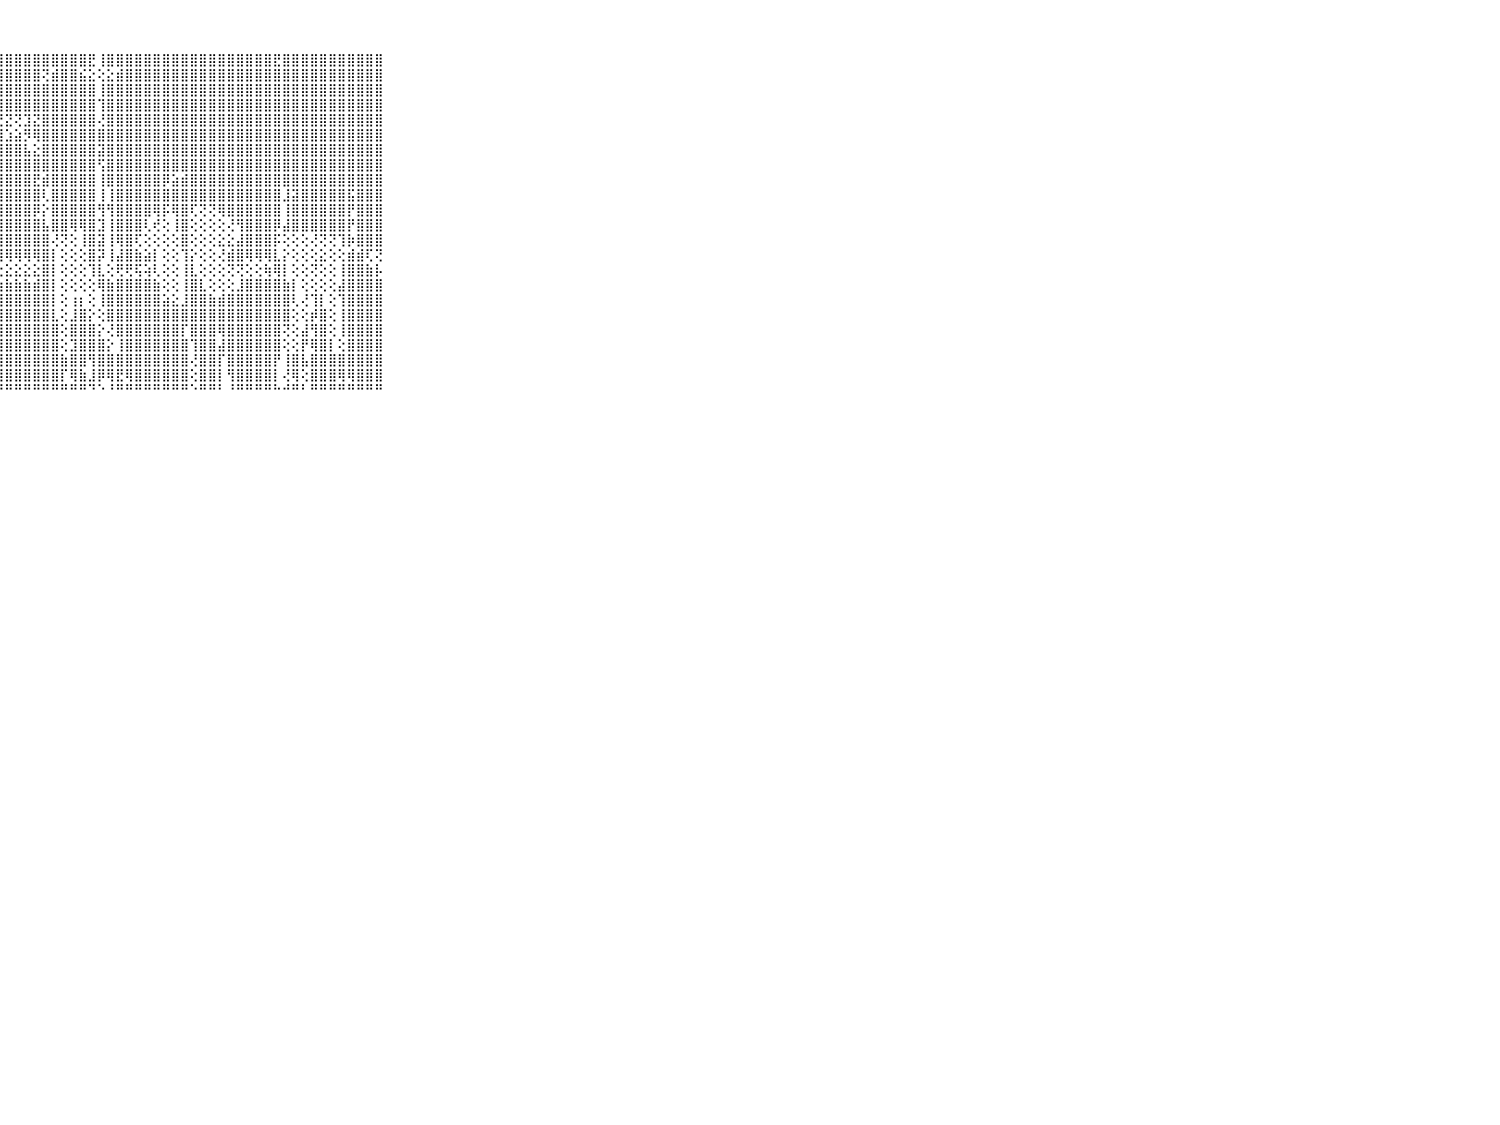

⠀⠀⠀⠀⠀⠀⠀⠀⠀⠀⠀⢟⢻⣿⣿⣿⣿⣿⣿⣿⣿⣿⣿⣿⣿⣿⣿⣿⣿⣿⣿⣿⣿⣿⣿⣿⣿⣟⢸⣿⣿⣿⣿⣿⣿⣿⣿⣿⣿⣿⣿⣿⣿⣿⣿⣿⣿⣟⣿⣿⣿⣿⣿⣿⣿⣿⣿⣿⣿⠀⠀⠀⠀⠀⠀⠀⠀⠀⠀⠀⠀
⠀⠀⠀⠀⠀⠀⠀⠀⠀⠀⠀⣾⣷⡝⢹⣿⣿⣿⣿⣿⣿⣿⣿⣿⣿⣿⣿⣿⣿⣿⣿⣿⢝⣾⣿⣿⣮⣕⢕⣕⣾⣿⣿⣿⣿⣿⣿⣿⣿⣿⣿⣿⣿⣿⣿⣿⣿⣿⣿⣿⣿⣿⣿⣿⣿⣿⣿⣿⣿⠀⠀⠀⠀⠀⠀⠀⠀⠀⠀⠀⠀
⠀⠀⠀⠀⠀⠀⠀⠀⠀⠀⠀⣿⣿⣿⣿⣿⣿⣿⣿⣿⣿⣿⣿⣿⣿⣿⣿⣿⣿⣿⣿⣿⣿⣿⣿⣿⣿⣿⢸⣿⣿⣿⣿⣿⣿⣿⣿⣿⣿⣿⣿⣿⣿⣿⣿⣿⣿⣿⣿⣿⣿⣿⣿⣿⣿⣿⣿⣿⣿⠀⠀⠀⠀⠀⠀⠀⠀⠀⠀⠀⠀
⠀⠀⠀⠀⠀⠀⠀⠀⠀⠀⠀⣿⣿⣿⣿⣿⣿⣿⣿⣿⣿⣿⣿⣿⣿⣿⣿⣿⣿⣿⣿⣿⣿⣿⣿⣿⣿⣿⢹⣿⣿⣿⣿⣿⣿⣿⣿⣿⣿⣿⣿⣿⣿⣿⣿⣿⣿⣿⣿⣿⣿⣿⣿⣿⣿⣿⣿⣿⣿⠀⠀⠀⠀⠀⠀⠀⠀⠀⠀⠀⠀
⠀⠀⠀⠀⠀⠀⠀⠀⠀⠀⠀⣿⣿⣿⡏⢝⣝⡝⣝⣝⣹⣏⣝⣝⣝⣻⣏⣝⣝⢝⣹⣝⣿⣿⣿⣿⣿⣿⢜⣿⣿⣿⣿⣿⣿⣿⣿⣿⣿⣿⣿⣿⣿⣿⣿⣿⣿⣿⣿⣿⣿⣿⣿⣿⣿⣿⣿⣿⣿⠀⠀⠀⠀⠀⠀⠀⠀⠀⠀⠀⠀
⠀⠀⠀⠀⠀⠀⠀⠀⠀⠀⠀⣿⣿⣿⡧⣽⢏⣱⡝⢿⢿⡿⢏⣵⡹⢿⡿⢿⣱⣵⡻⢿⣿⣿⣿⣿⣿⣿⣿⣿⣿⣿⣿⣿⣿⣿⣿⣿⣿⣿⣿⣿⣿⣿⣿⣿⣿⣿⣿⣿⣿⣿⣿⣿⣿⣿⣿⣿⣿⠀⠀⠀⠀⠀⠀⠀⠀⠀⠀⠀⠀
⠀⠀⠀⠀⠀⠀⠀⠀⠀⠀⠀⣿⣿⣿⡇⢕⣼⣿⣿⣕⢕⣱⣿⣿⣿⣕⣕⣼⣿⣿⣧⣕⣿⣿⣿⣿⣿⣿⣽⣿⣿⣿⣿⣿⣿⣿⣿⣿⣿⣿⣿⣿⣿⣿⣿⣿⣿⣿⣿⣿⣿⣿⣿⣿⣿⣿⣿⣿⣿⠀⠀⠀⠀⠀⠀⠀⠀⠀⠀⠀⠀
⠀⠀⠀⠀⠀⠀⠀⠀⠀⠀⠀⣿⣿⣿⡇⢹⣿⣿⣿⣿⡮⢻⣿⣿⣿⣿⡏⣿⣿⣿⣿⣿⣿⣿⣿⣿⣿⣿⢫⣿⣿⣿⣿⣿⣿⣿⣿⣿⣿⣿⣿⣿⣿⣿⣿⣿⣿⣿⣿⣿⣿⣿⣿⣿⣿⣿⣿⣿⣿⠀⠀⠀⠀⠀⠀⠀⠀⠀⠀⠀⠀
⠀⠀⠀⠀⠀⠀⠀⠀⠀⠀⠀⣿⣿⣿⡇⢸⣿⣿⣿⣿⡷⢸⣿⣿⣿⣿⡇⣿⣿⣿⣿⣟⣾⣿⣿⣿⣿⣿⢸⣿⣿⣿⣿⣿⣿⡿⣵⣾⣿⣿⣿⣿⣿⣿⣿⣿⣿⣿⣿⣿⣿⣿⣿⣿⣿⣿⣿⣿⣿⠀⠀⠀⠀⠀⠀⠀⠀⠀⠀⠀⠀
⠀⠀⠀⠀⠀⠀⠀⠀⠀⠀⠀⣿⣿⣿⡇⢸⣿⣿⣿⣿⢻⢸⣿⣿⣿⣿⡟⣿⣿⣿⣿⣿⢇⣿⣿⣿⣿⣿⢸⢸⣿⣿⣿⣿⣿⣿⣿⣿⣿⣿⣿⣿⣿⣿⣿⣿⣿⣿⣸⣽⣿⣿⣿⣿⣿⣯⣿⣿⣿⠀⠀⠀⠀⠀⠀⠀⠀⠀⠀⠀⠀
⠀⠀⠀⠀⠀⠀⠀⠀⠀⠀⠀⣿⣿⣿⡇⢸⣿⣿⣿⣿⣕⢸⣿⣿⣿⣿⣟⣿⣿⣿⣿⡿⡕⣿⣿⣿⣿⣿⢻⢻⣿⣿⣿⣿⢿⡯⢿⣿⢏⢝⢝⢿⣿⣿⣿⣿⣿⣿⢸⣿⣿⣿⣿⣿⣿⡟⣿⣿⣿⠀⠀⠀⠀⠀⠀⠀⠀⠀⠀⠀⠀
⠀⠀⠀⠀⠀⠀⠀⠀⠀⠀⠀⣷⣗⣗⡇⢕⣿⣟⣿⣻⢇⢸⢕⢕⢕⢻⡏⣿⣿⣿⣿⣿⣧⣿⣿⢿⢿⣿⣹⢸⣿⣿⣿⢇⢞⢕⢸⣿⢕⢕⢕⢕⢜⢻⣿⣿⣿⡿⣼⣿⣿⣿⣿⣿⣿⡟⣿⣿⣿⠀⠀⠀⠀⠀⠀⠀⠀⠀⠀⠀⠀
⠀⠀⠀⠀⠀⠀⠀⠀⠀⠀⠀⡏⢏⢏⢇⢜⡿⢿⢿⢿⢸⢸⢕⢕⢕⢱⡇⣾⣿⣿⣿⣿⣿⢜⢝⢕⢸⣿⣽⢸⢿⣿⢏⢕⢕⢕⢕⣿⢕⢕⢕⣕⣕⣼⣿⣿⣿⡯⢕⢕⢕⢜⢝⢝⢹⡷⣿⣿⣿⠀⠀⠀⠀⠀⠀⠀⠀⠀⠀⠀⠀
⠀⠀⠀⠀⠀⠀⠀⠀⠀⠀⠀⣧⣕⡕⢕⢱⡝⢝⡝⢜⢕⢸⣱⣱⣱⣿⡇⢿⢿⢿⢿⢿⣿⡇⢕⢕⢕⣿⡽⢸⣼⣿⣷⣵⡇⢕⢕⢹⡕⢕⢕⢜⣾⣿⢿⢿⢿⣇⡕⢕⢕⢕⣕⢕⢕⣾⣾⢏⢝⠀⠀⠀⠀⠀⠀⠀⠀⠀⠀⠀⠀
⠀⠀⠀⠀⠀⠀⠀⠀⠀⠀⠀⢕⢕⢕⢕⢕⢕⢕⢕⢕⢕⢕⢕⢕⢕⣕⡕⢕⣕⣕⣕⣕⣿⡇⢕⢕⢕⢹⣇⢕⢟⢟⢯⢵⢇⢕⢕⢸⣇⢕⢕⢕⢝⢝⢕⢕⢷⢿⡇⢕⢕⢝⢕⢕⢸⣿⣿⣷⡧⠀⠀⠀⠀⠀⠀⠀⠀⠀⠀⠀⠀
⠀⠀⠀⠀⠀⠀⠀⠀⠀⠀⠀⣵⣵⣵⣵⣵⣵⣵⣵⣵⣵⣵⣵⣵⣵⣼⣵⣷⣷⣷⣷⣾⣿⡇⢕⢕⢕⢕⢿⣷⣿⣿⣿⣿⣷⢕⢕⢸⣿⣇⢕⢕⢕⣸⣿⣿⣿⣿⣷⡇⢕⢕⢕⢕⣼⣿⣿⣿⣿⠀⠀⠀⠀⠀⠀⠀⠀⠀⠀⠀⠀
⠀⠀⠀⠀⠀⠀⠀⠀⠀⠀⠀⣿⣿⣿⣿⣿⣿⣿⣿⣿⣿⣿⣿⣿⣿⣿⣿⣿⣿⣿⣿⣿⣿⡇⢕⢰⡆⢕⢸⣿⣿⣿⣿⣿⣿⣵⣕⣸⣿⣿⣷⣾⣿⣿⣿⣿⣿⣿⣿⢇⢜⢹⡇⢕⢹⣿⣿⣿⣿⠀⠀⠀⠀⠀⠀⠀⠀⠀⠀⠀⠀
⠀⠀⠀⠀⠀⠀⠀⠀⠀⠀⠀⣿⣿⣿⣿⣿⣿⣿⣿⣿⣿⣿⣿⣿⣿⣿⣿⣿⣿⣿⣿⣿⣿⣇⢕⣸⣿⡕⢕⣿⣿⣿⣿⣿⣿⣿⣿⣿⣿⣿⣿⣿⣿⣿⣿⣿⣿⣿⣿⢕⢕⡾⣿⢕⢸⣿⣿⣿⣿⠀⠀⠀⠀⠀⠀⠀⠀⠀⠀⠀⠀
⠀⠀⠀⠀⠀⠀⠀⠀⠀⠀⠀⣿⣿⣿⣿⣿⣿⣿⣿⣿⣿⣿⣿⣿⣿⣿⣿⣿⣿⣿⣿⣿⣿⣿⢕⣿⣿⣿⡕⢜⣿⣿⣿⣿⣿⣿⣿⡏⣿⣿⣿⢿⣿⣿⣿⣿⣿⣿⢝⢕⣼⢻⣿⢕⢸⣿⣿⣿⣿⠀⠀⠀⠀⠀⠀⠀⠀⠀⠀⠀⠀
⠀⠀⠀⠀⠀⠀⠀⠀⠀⠀⠀⣿⣿⣿⣿⣿⣿⣿⣿⣿⣿⣿⣿⣿⣿⣿⣿⣿⣿⣿⣿⣿⣿⣿⢕⣹⣿⣿⣿⡕⢸⣿⣿⣿⣿⣿⣿⣿⢹⣿⣿⣼⣿⣿⣿⣿⣿⣿⢕⢕⡟⢿⣿⡇⢕⣿⣿⣿⣿⠀⠀⠀⠀⠀⠀⠀⠀⠀⠀⠀⠀
⠀⠀⠀⠀⠀⠀⠀⠀⠀⠀⠀⣿⣿⣿⣿⣿⣿⣿⣿⣿⣿⣿⣿⣿⣿⣿⣿⣿⣿⣿⣿⣿⣿⣿⣷⣿⣿⢻⣿⣿⣿⣿⣿⣿⣿⣿⣿⣿⢜⣿⣿⡏⣿⣿⣿⣿⣿⡟⢸⣿⣧⣿⣿⣿⣿⣿⣿⣿⣿⠀⠀⠀⠀⠀⠀⠀⠀⠀⠀⠀⠀
⠀⠀⠀⠀⠀⠀⠀⠀⠀⠀⠀⣿⣿⣿⣿⣿⣿⣿⣿⣿⣿⣿⣿⣿⣿⣿⣿⣿⣿⣿⣿⣿⣿⣿⡏⢿⣷⣸⡿⢿⣟⢿⣿⣿⣿⣿⣿⣿⢕⣿⣿⡇⢻⣿⣿⣿⣿⡇⢜⢿⢕⣿⣿⣿⢿⢿⣿⣿⣿⠀⠀⠀⠀⠀⠀⠀⠀⠀⠀⠀⠀
⠀⠀⠀⠀⠀⠀⠀⠀⠀⠀⠀⠛⠛⠛⠛⠛⠛⠛⠑⠛⠛⠛⠛⠛⠛⠛⠛⠛⠛⠛⠛⠛⠛⠛⠛⠛⠛⠙⠑⠘⠛⠛⠛⠛⠛⠛⠛⠛⠑⠛⠛⠃⠘⠛⠛⠛⠛⠓⠚⠛⠃⠛⠛⠛⠛⠛⠛⠛⠛⠀⠀⠀⠀⠀⠀⠀⠀⠀⠀⠀⠀